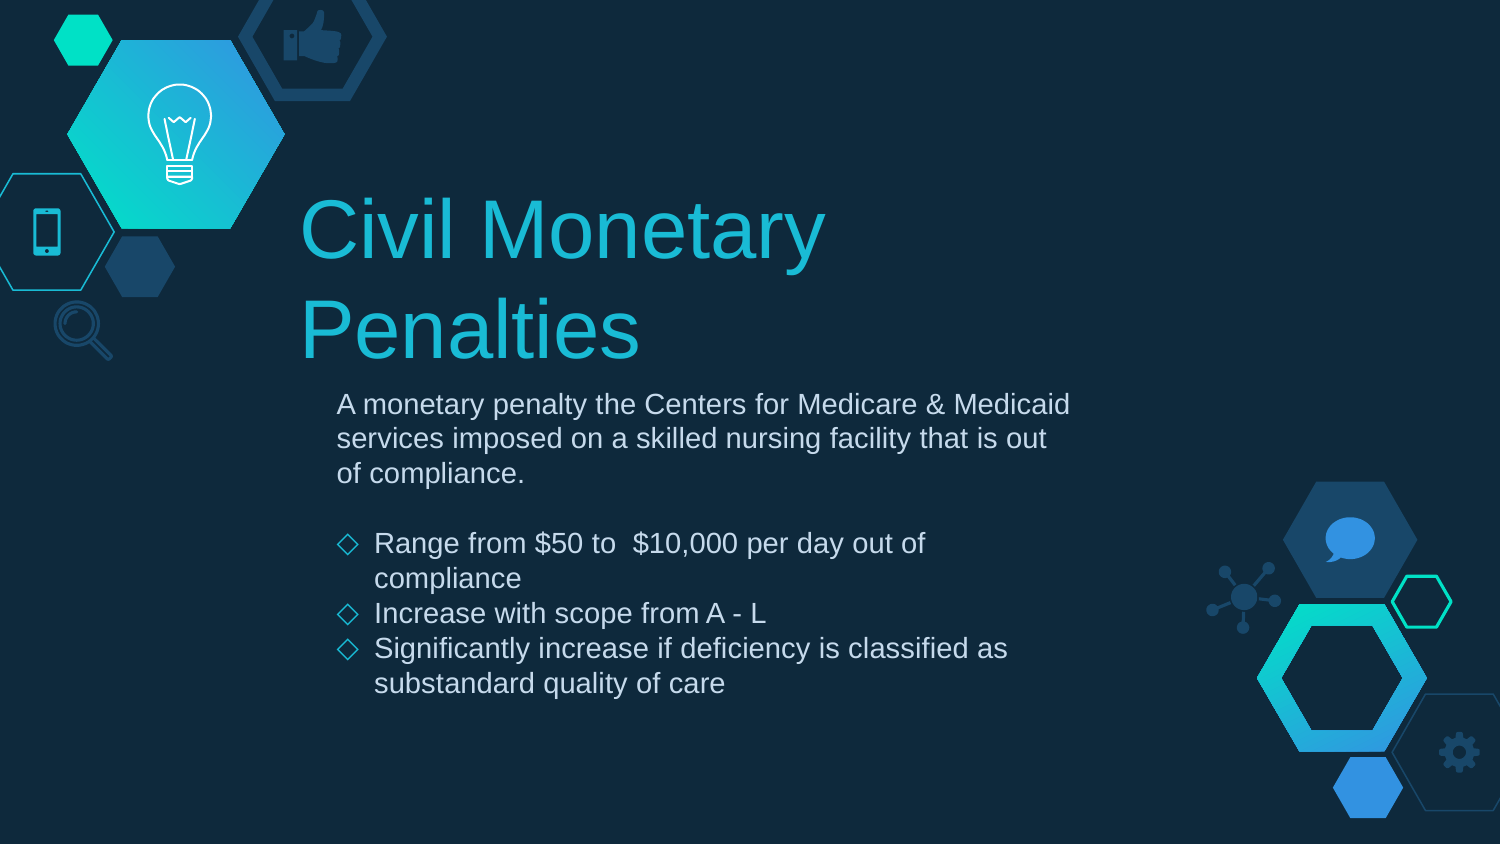

# Civil Monetary Penalties
A monetary penalty the Centers for Medicare & Medicaid services imposed on a skilled nursing facility that is out of compliance.

Range from $50 to  $10,000 per day out of compliance
Increase with scope from A - L
Significantly increase if deficiency is classified as substandard quality of care